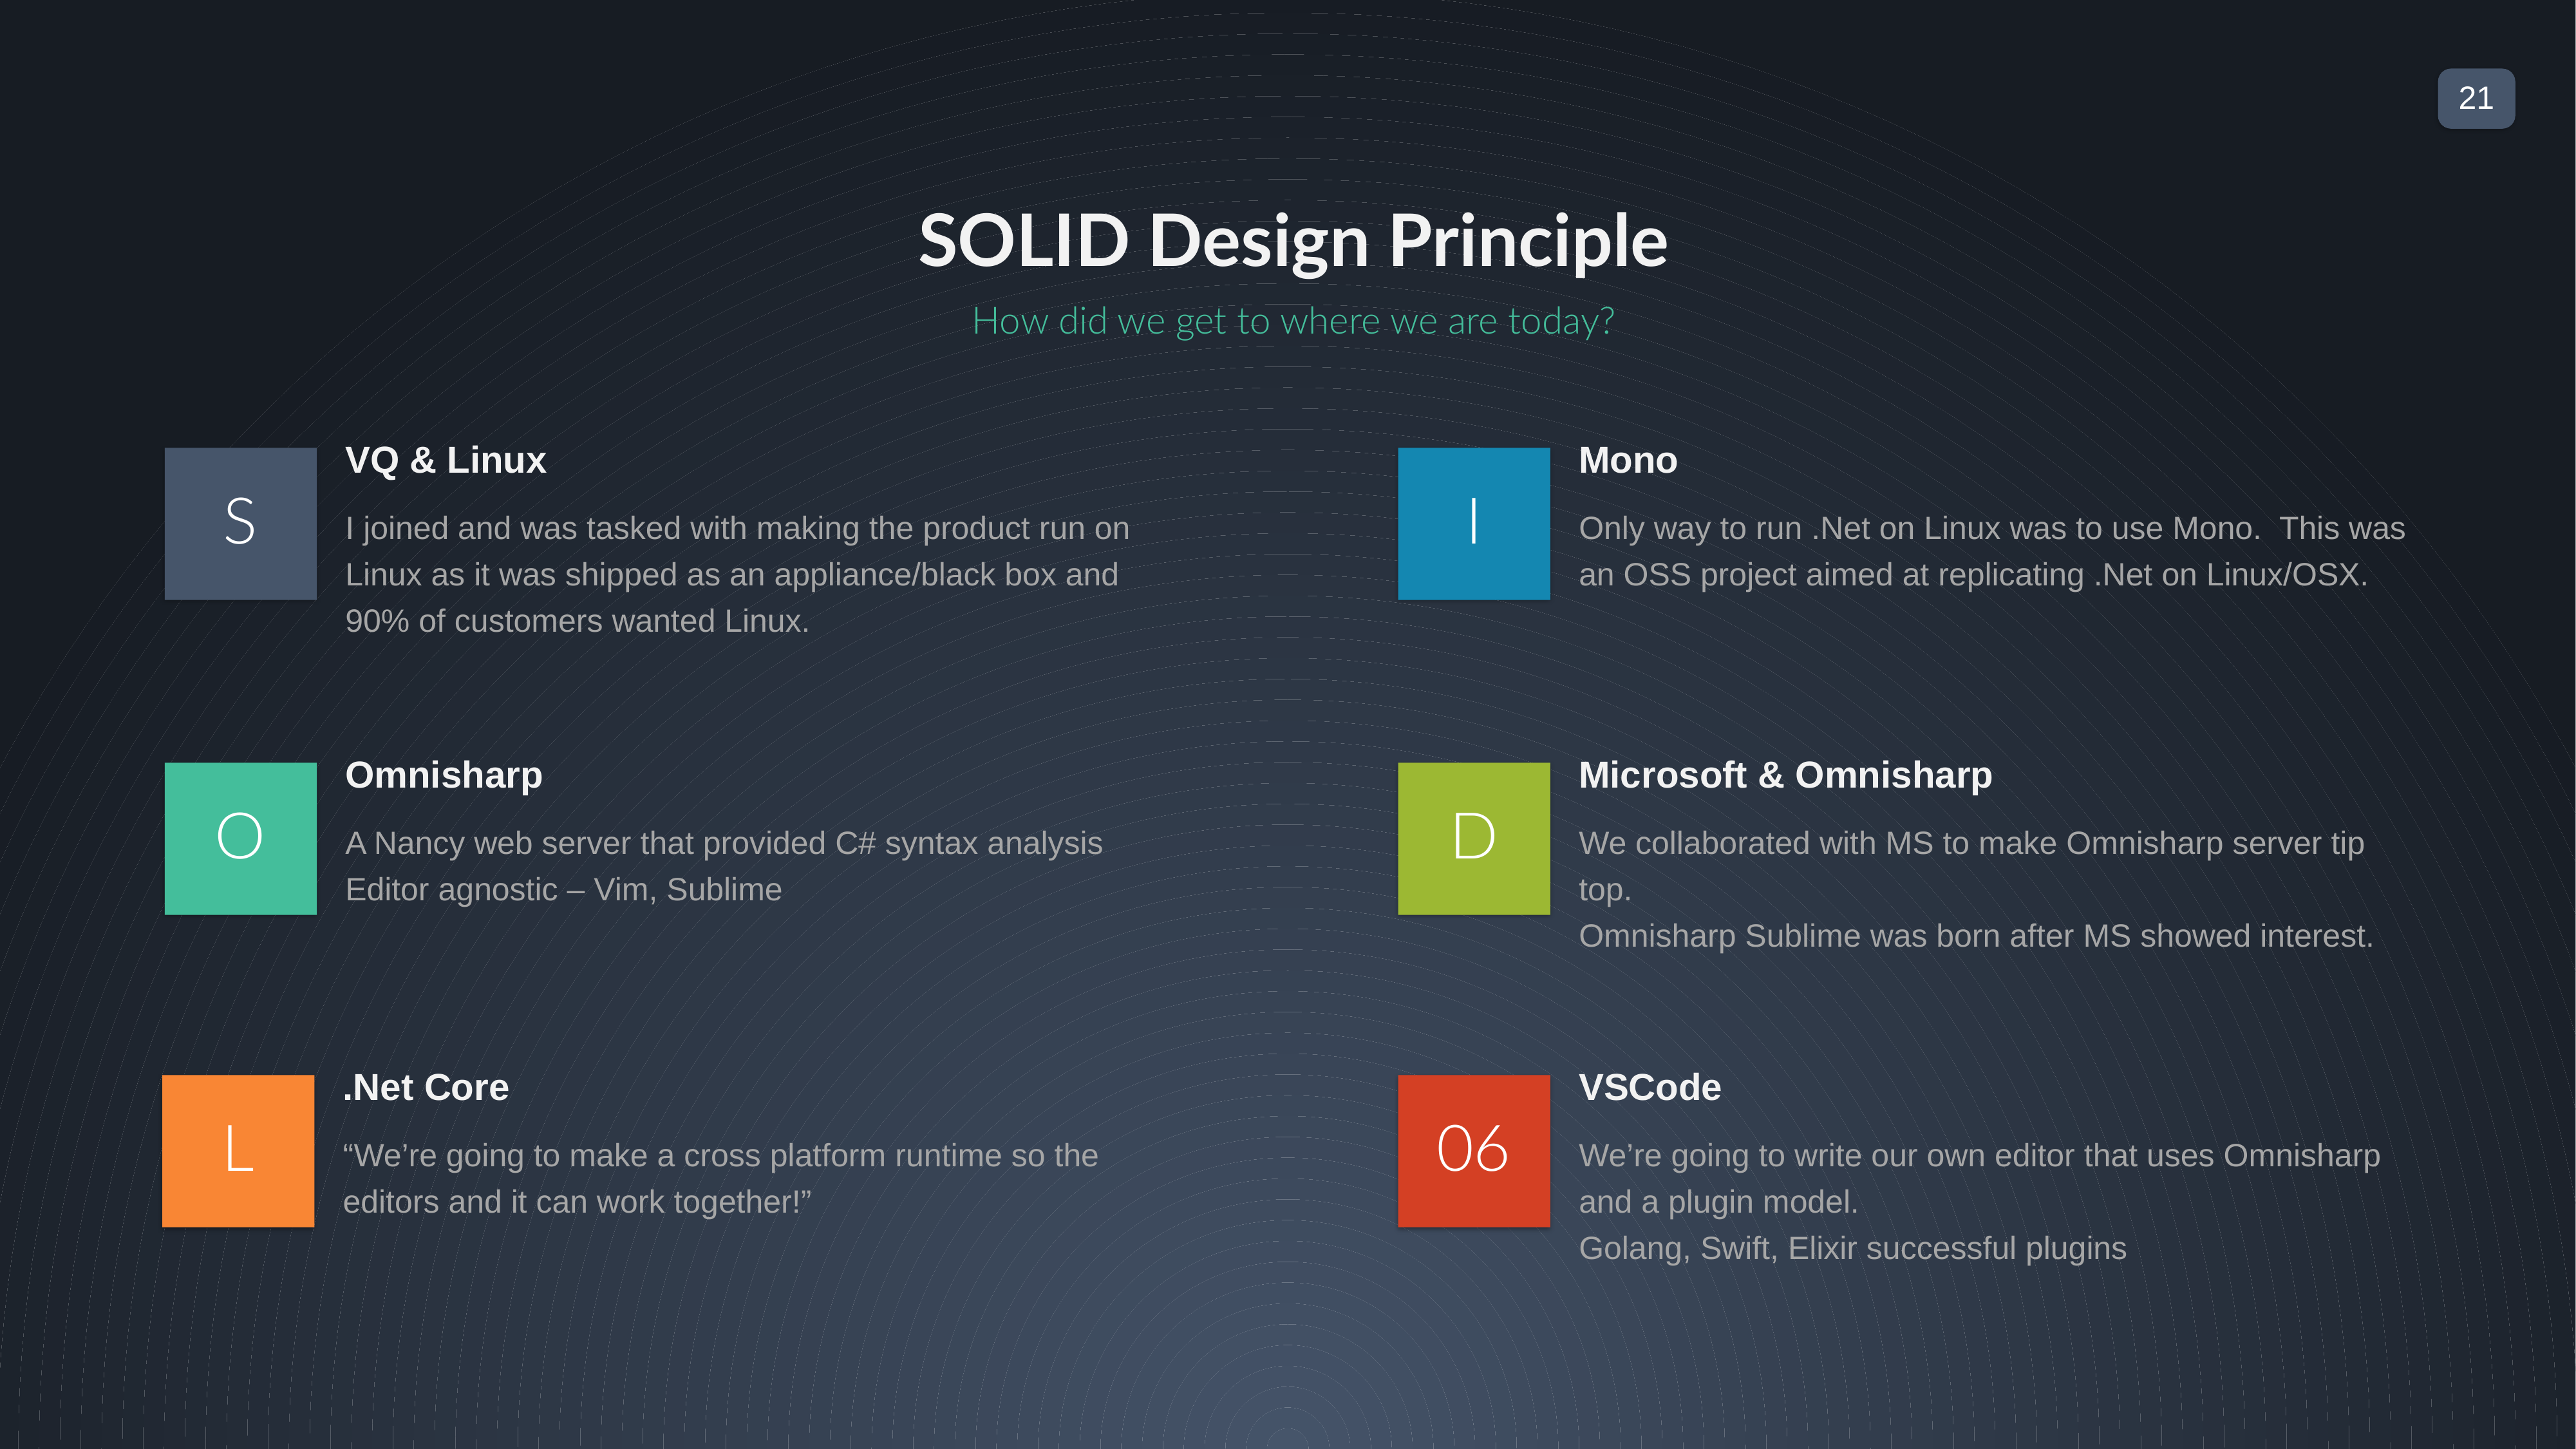

SOLID Design Principle
How did we get to where we are today?
VQ & Linux
Mono
S
I
I joined and was tasked with making the product run on Linux as it was shipped as an appliance/black box and 90% of customers wanted Linux.

Only way to run .Net on Linux was to use Mono.  This was an OSS project aimed at replicating .Net on Linux/OSX.
Omnisharp
Microsoft & Omnisharp
O
D
A Nancy web server that provided C# syntax analysis
Editor agnostic – Vim, Sublime

We collaborated with MS to make Omnisharp server tip top.
Omnisharp Sublime was born after MS showed interest.

.Net Core
VSCode
L
06
“We’re going to make a cross platform runtime so the editors and it can work together!”

We’re going to write our own editor that uses Omnisharp and a plugin model.
Golang, Swift, Elixir successful plugins